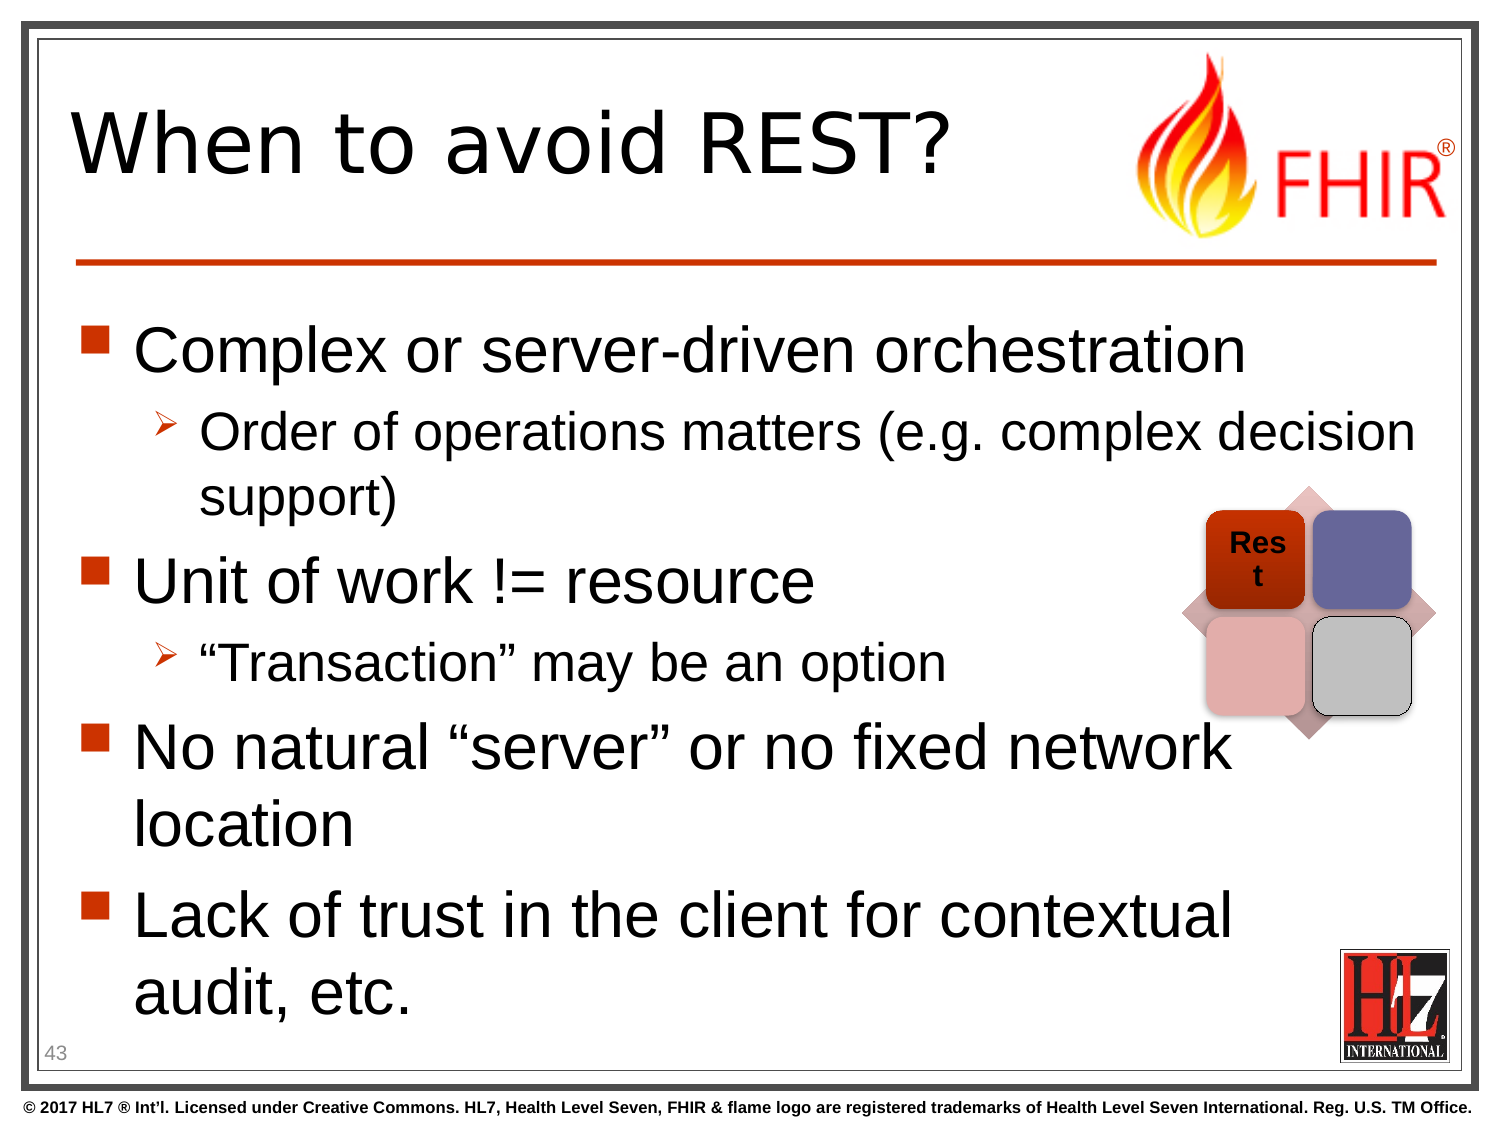

# When to avoid REST?
Complex or server-driven orchestration
Order of operations matters (e.g. complex decision support)
Unit of work != resource
“Transaction” may be an option
No natural “server” or no fixed network location
Lack of trust in the client for contextual
audit, etc.
Rest

43